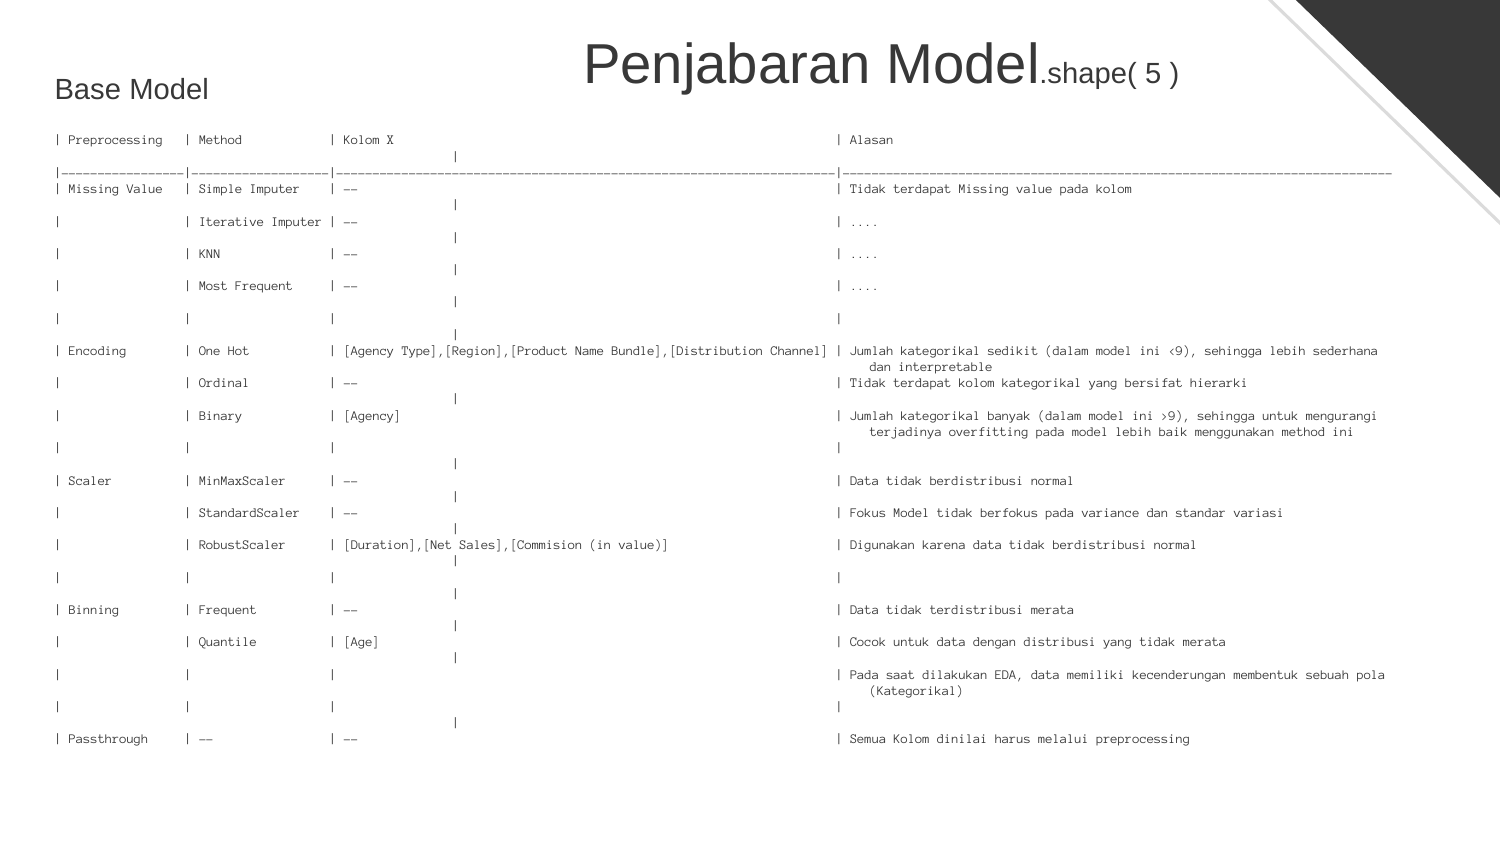

# Penjabaran Model.shape( 5 )
Base Model
| Preprocessing   | Method            | Kolom X                                                             | Alasan                                                                                                                                        |
|-----------------|-------------------|---------------------------------------------------------------------|----------------------------------------------------------------------------
| Missing Value   | Simple Imputer    | --                                                                  | Tidak terdapat Missing value pada kolom                                                                                                       |
|                 | Iterative Imputer | --                                                                  | ....                                                                                                                                          |
|                 | KNN               | --                                                                  | ....                                                                                                                                          |
|                 | Most Frequent     | --                                                                  | ....                                                                                                                                          |
|                 |                   |                                                                     |                                                                                                                                               |
| Encoding        | One Hot           | [Agency Type],[Region],[Product Name Bundle],[Distribution Channel] | Jumlah kategorikal sedikit (dalam model ini <9), sehingga lebih sederhana
         dan interpretable
|                 | Ordinal           | --                                                                  | Tidak terdapat kolom kategorikal yang bersifat hierarki                                                                                       |
|                 | Binary            | [Agency]                                                            | Jumlah kategorikal banyak (dalam model ini >9), sehingga untuk mengurangi
         terjadinya overfitting pada model lebih baik menggunakan method ini
|                 |                   |                                                                     |                                                                                                                                               |
| Scaler          | MinMaxScaler      | --                                                                  | Data tidak berdistribusi normal                                                                                                               |
|                 | StandardScaler    | --                                                                  | Fokus Model tidak berfokus pada variance dan standar variasi                                                                                  |
|                 | RobustScaler      | [Duration],[Net Sales],[Commision (in value)]                       | Digunakan karena data tidak berdistribusi normal                                                                                              |
|                 |                   |                                                                     |                                                                                                                                               |
| Binning         | Frequent          | --                                                                  | Data tidak terdistribusi merata                                                                                                               |
|                 | Quantile          | [Age]                                                               | Cocok untuk data dengan distribusi yang tidak merata                                                                                          |
|                 |                   |                                                                     | Pada saat dilakukan EDA, data memiliki kecenderungan membentuk sebuah pola
         (Kategorikal)
|                 |                   |                                                                     |                                                                                                                                               |
| Passthrough     | --                | --                                                                  | Semua Kolom dinilai harus melalui preprocessing